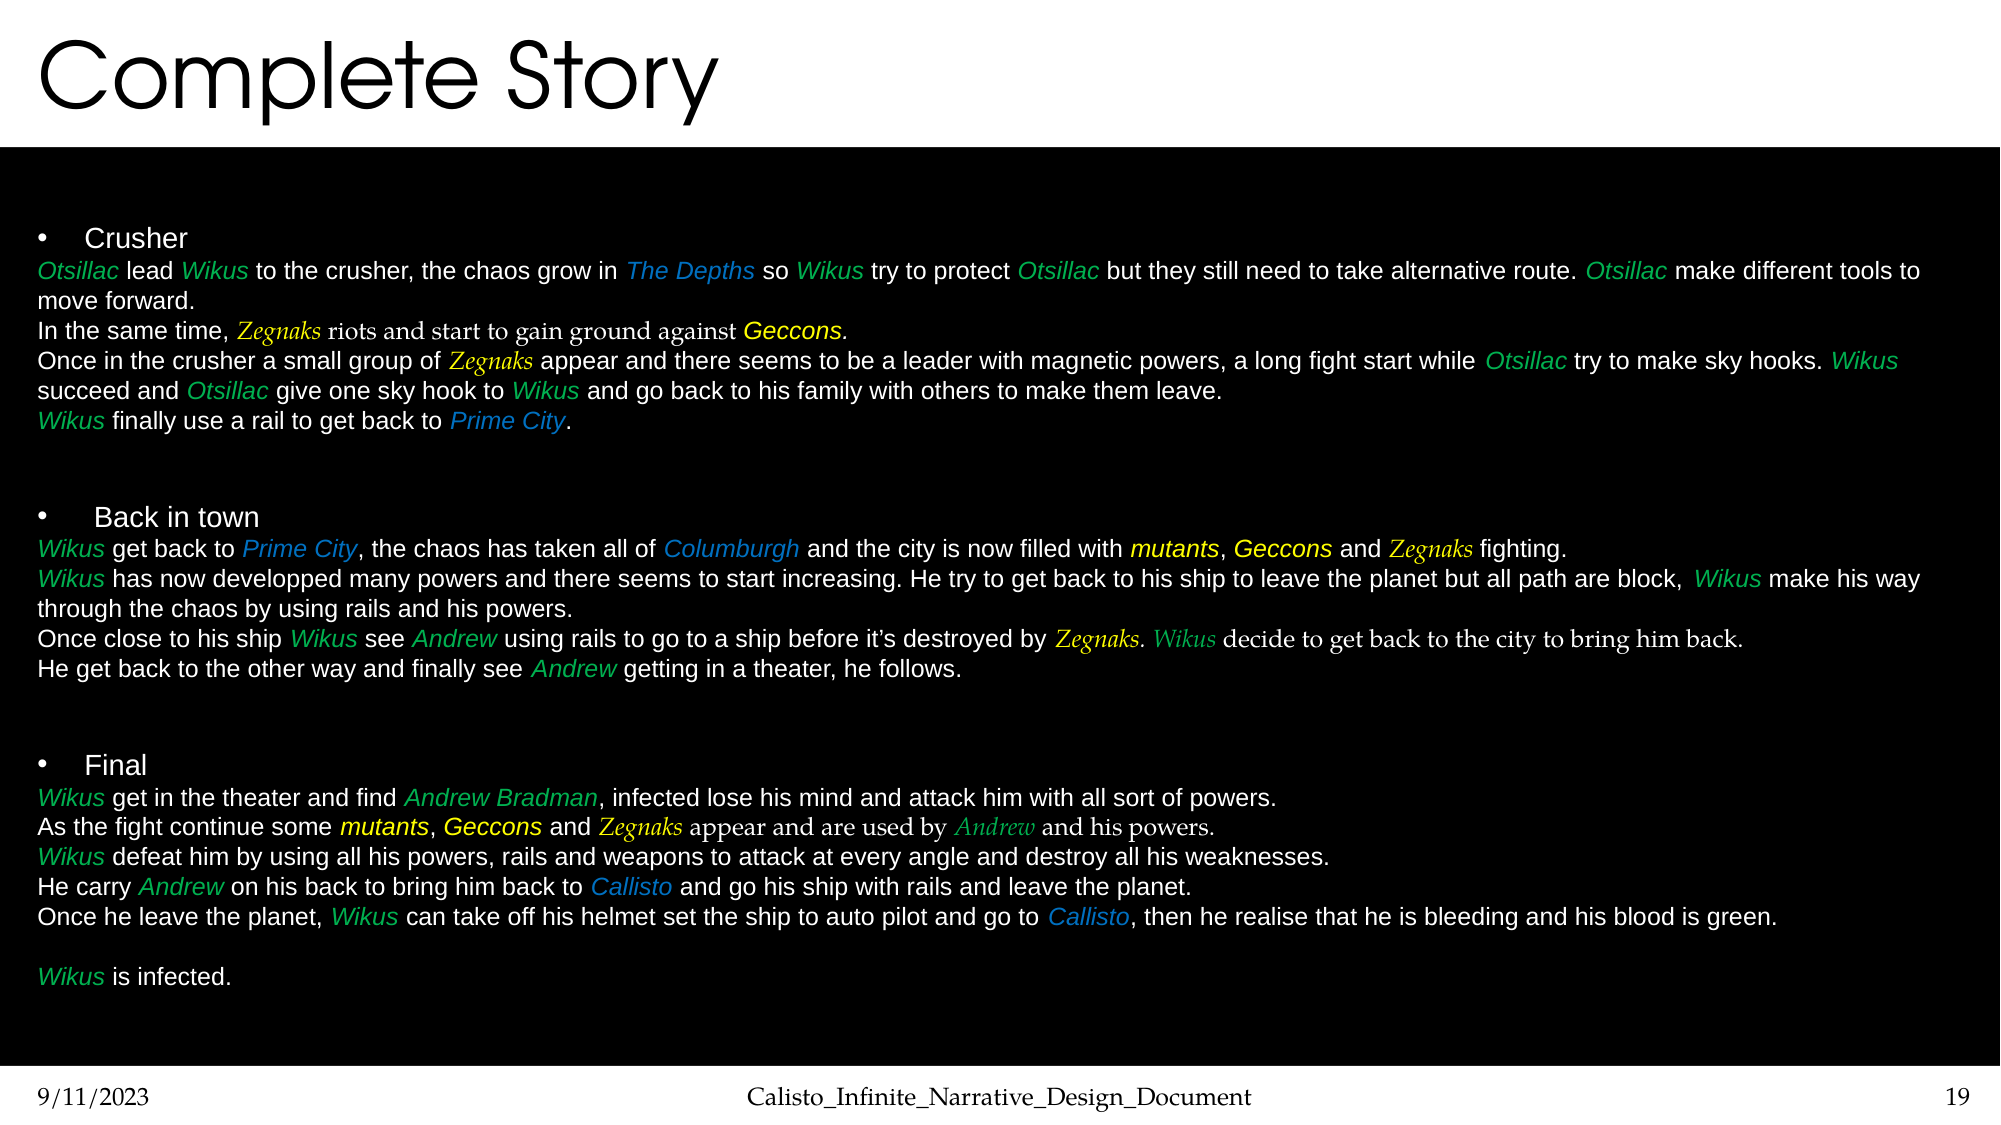

# Complete Story
Crusher
Otsillac lead Wikus to the crusher, the chaos grow in The Depths so Wikus try to protect Otsillac but they still need to take alternative route. Otsillac make different tools to move forward.
In the same time, Zegnaks riots and start to gain ground against Geccons.
Once in the crusher a small group of Zegnaks appear and there seems to be a leader with magnetic powers, a long fight start while Otsillac try to make sky hooks. Wikus succeed and Otsillac give one sky hook to Wikus and go back to his family with others to make them leave.
Wikus finally use a rail to get back to Prime City.
Back in town
Wikus get back to Prime City, the chaos has taken all of Columburgh and the city is now filled with mutants, Geccons and Zegnaks fighting.
Wikus has now developped many powers and there seems to start increasing. He try to get back to his ship to leave the planet but all path are block, Wikus make his way through the chaos by using rails and his powers.
Once close to his ship Wikus see Andrew using rails to go to a ship before it’s destroyed by Zegnaks. Wikus decide to get back to the city to bring him back.
He get back to the other way and finally see Andrew getting in a theater, he follows.
Final
Wikus get in the theater and find Andrew Bradman, infected lose his mind and attack him with all sort of powers.
As the fight continue some mutants, Geccons and Zegnaks appear and are used by Andrew and his powers.
Wikus defeat him by using all his powers, rails and weapons to attack at every angle and destroy all his weaknesses.
He carry Andrew on his back to bring him back to Callisto and go his ship with rails and leave the planet.
Once he leave the planet, Wikus can take off his helmet set the ship to auto pilot and go to Callisto, then he realise that he is bleeding and his blood is green.

Wikus is infected.
9/11/2023
Calisto_Infinite_Narrative_Design_Document
19